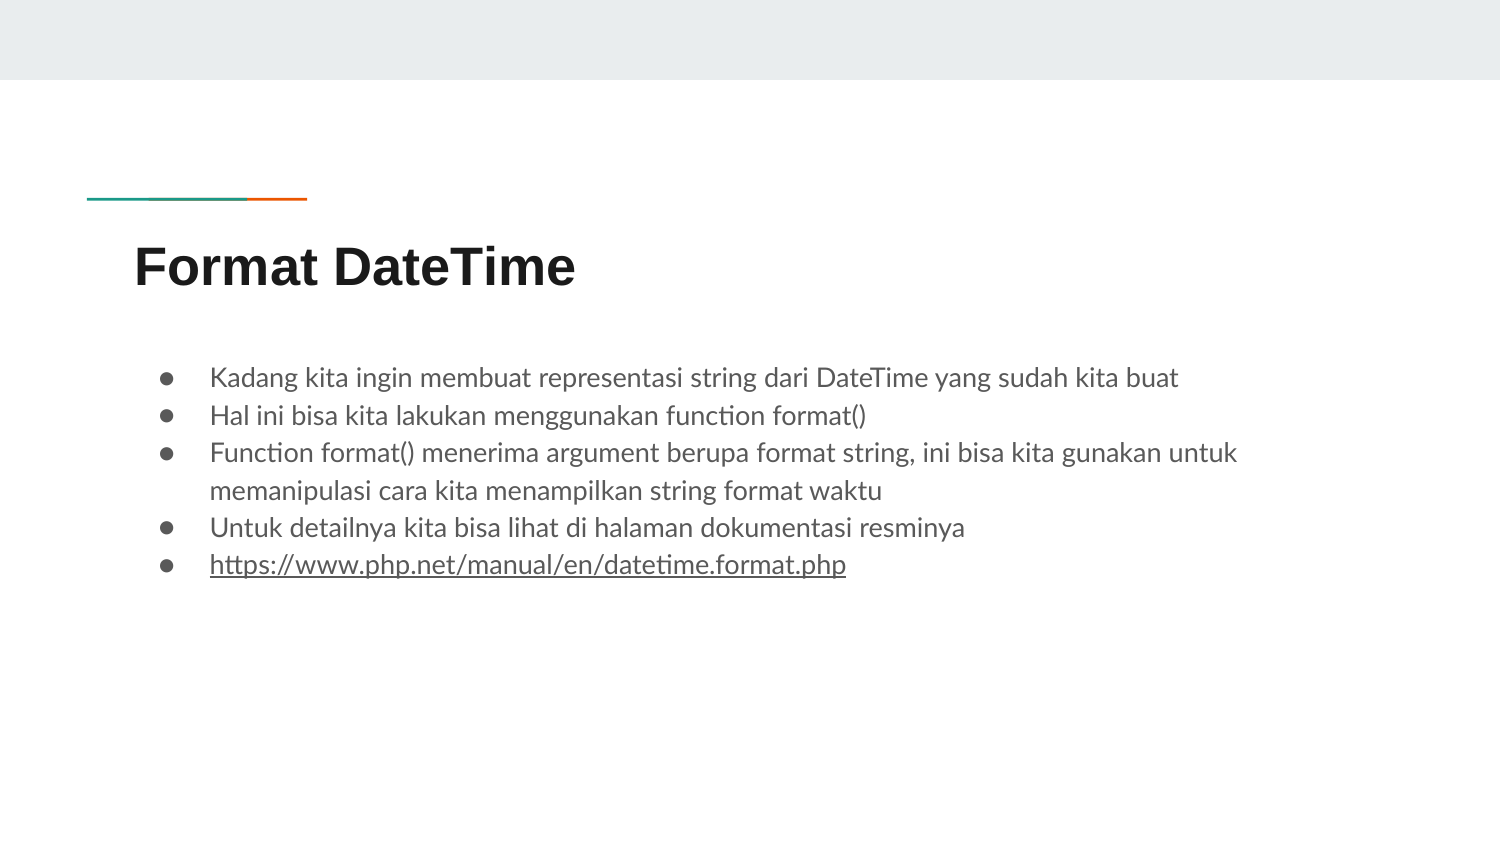

# Format DateTime
Kadang kita ingin membuat representasi string dari DateTime yang sudah kita buat
Hal ini bisa kita lakukan menggunakan function format()
Function format() menerima argument berupa format string, ini bisa kita gunakan untuk memanipulasi cara kita menampilkan string format waktu
Untuk detailnya kita bisa lihat di halaman dokumentasi resminya
https://www.php.net/manual/en/datetime.format.php